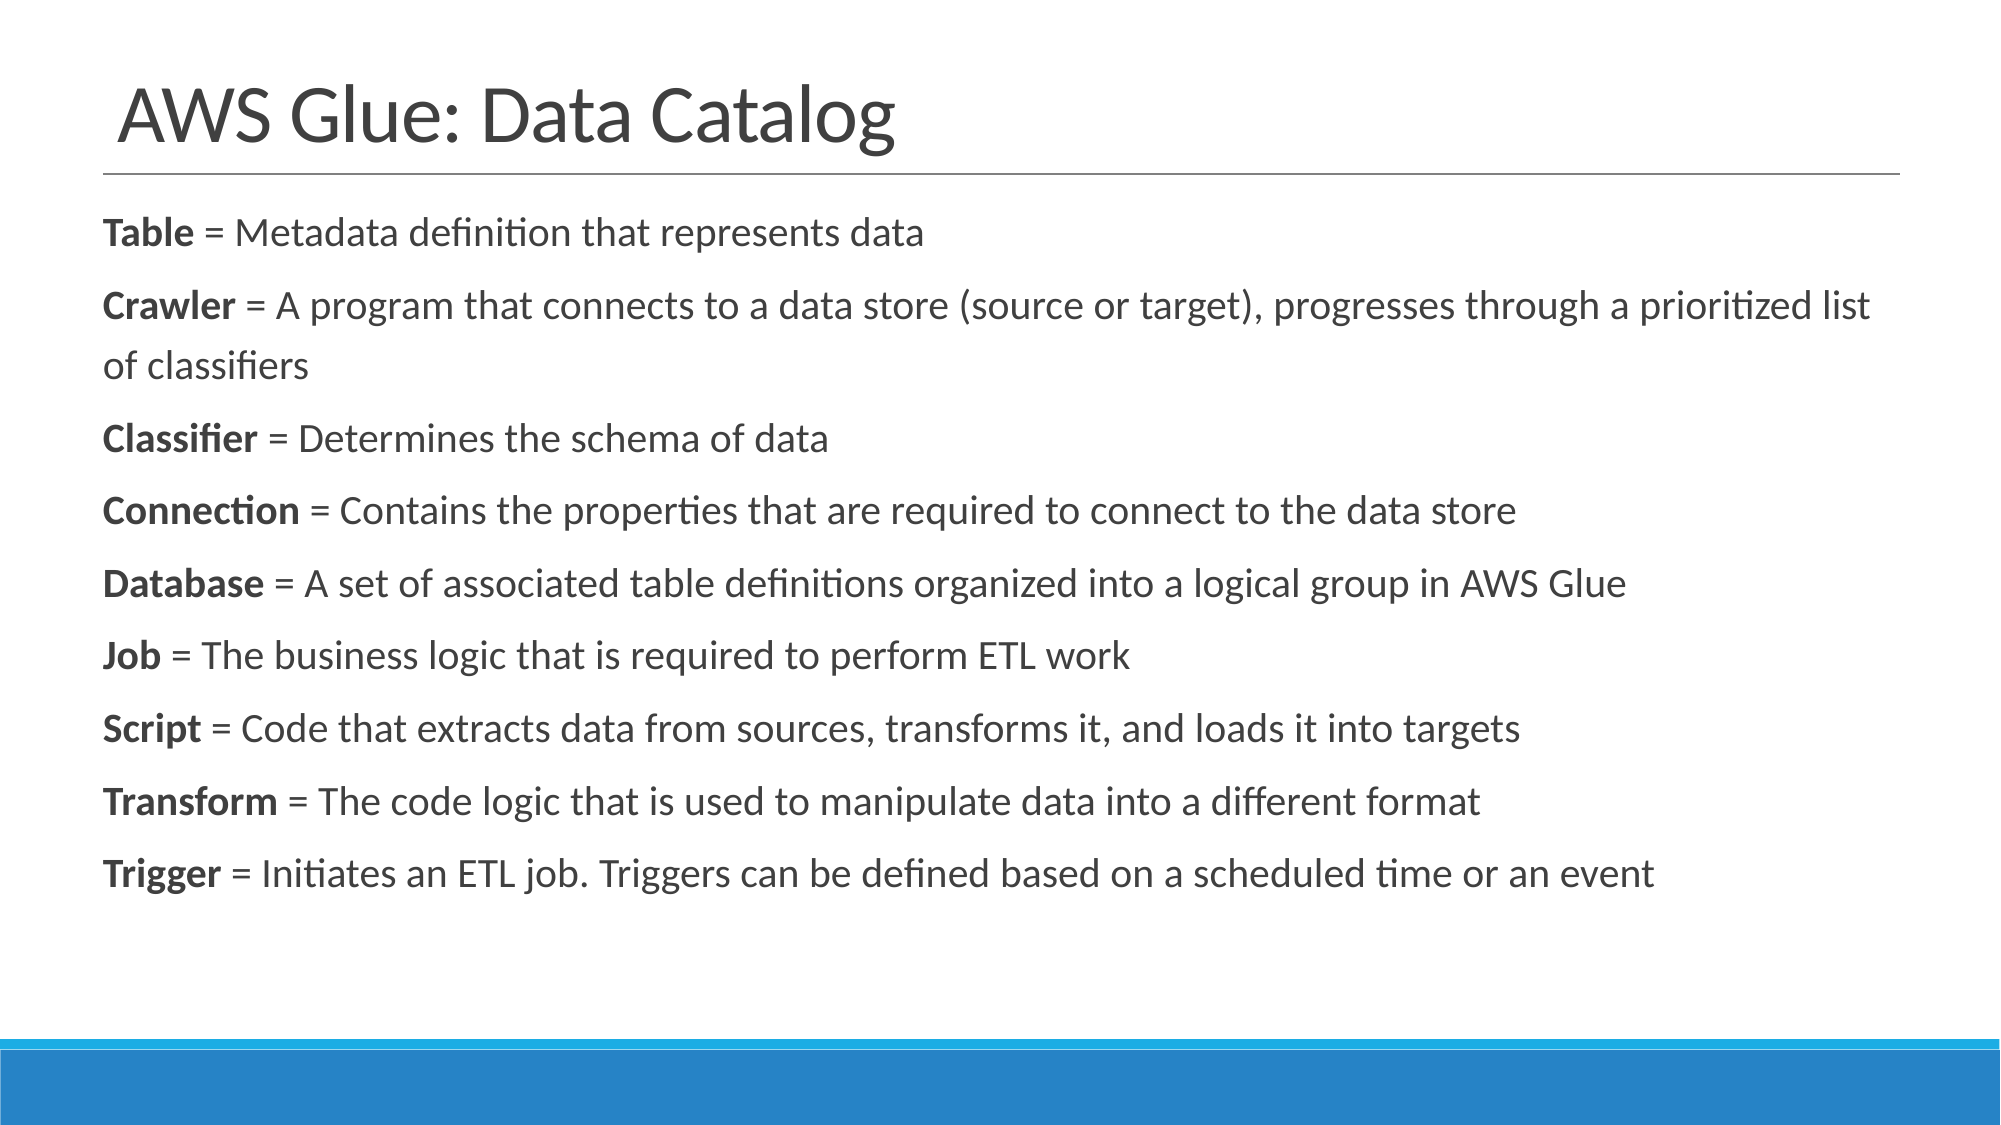

# AWS Glue: Data Catalog
Table = Metadata definition that represents data
Crawler = A program that connects to a data store (source or target), progresses through a prioritized list of classifiers
Classifier = Determines the schema of data
Connection = Contains the properties that are required to connect to the data store
Database = A set of associated table definitions organized into a logical group in AWS Glue
Job = The business logic that is required to perform ETL work
Script = Code that extracts data from sources, transforms it, and loads it into targets
Transform = The code logic that is used to manipulate data into a different format
Trigger = Initiates an ETL job. Triggers can be defined based on a scheduled time or an event